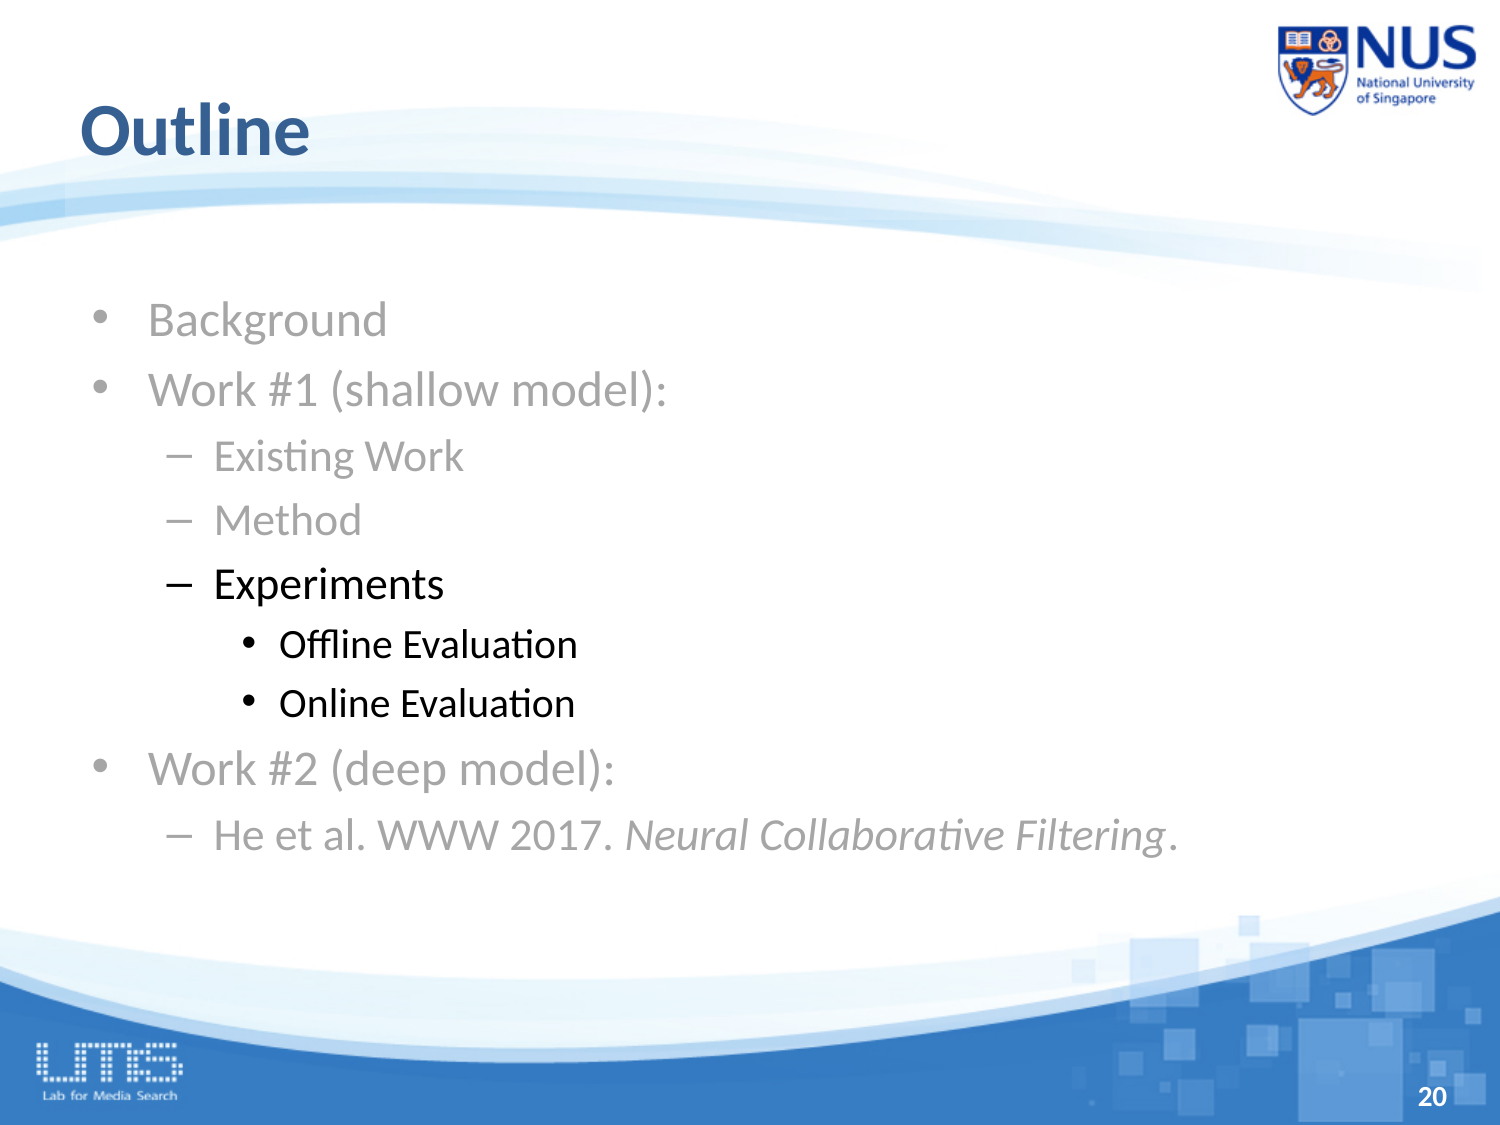

# Outline
Background
Work #1 (shallow model):
Existing Work
Method
Experiments
Offline Evaluation
Online Evaluation
Work #2 (deep model):
He et al. WWW 2017. Neural Collaborative Filtering.
20